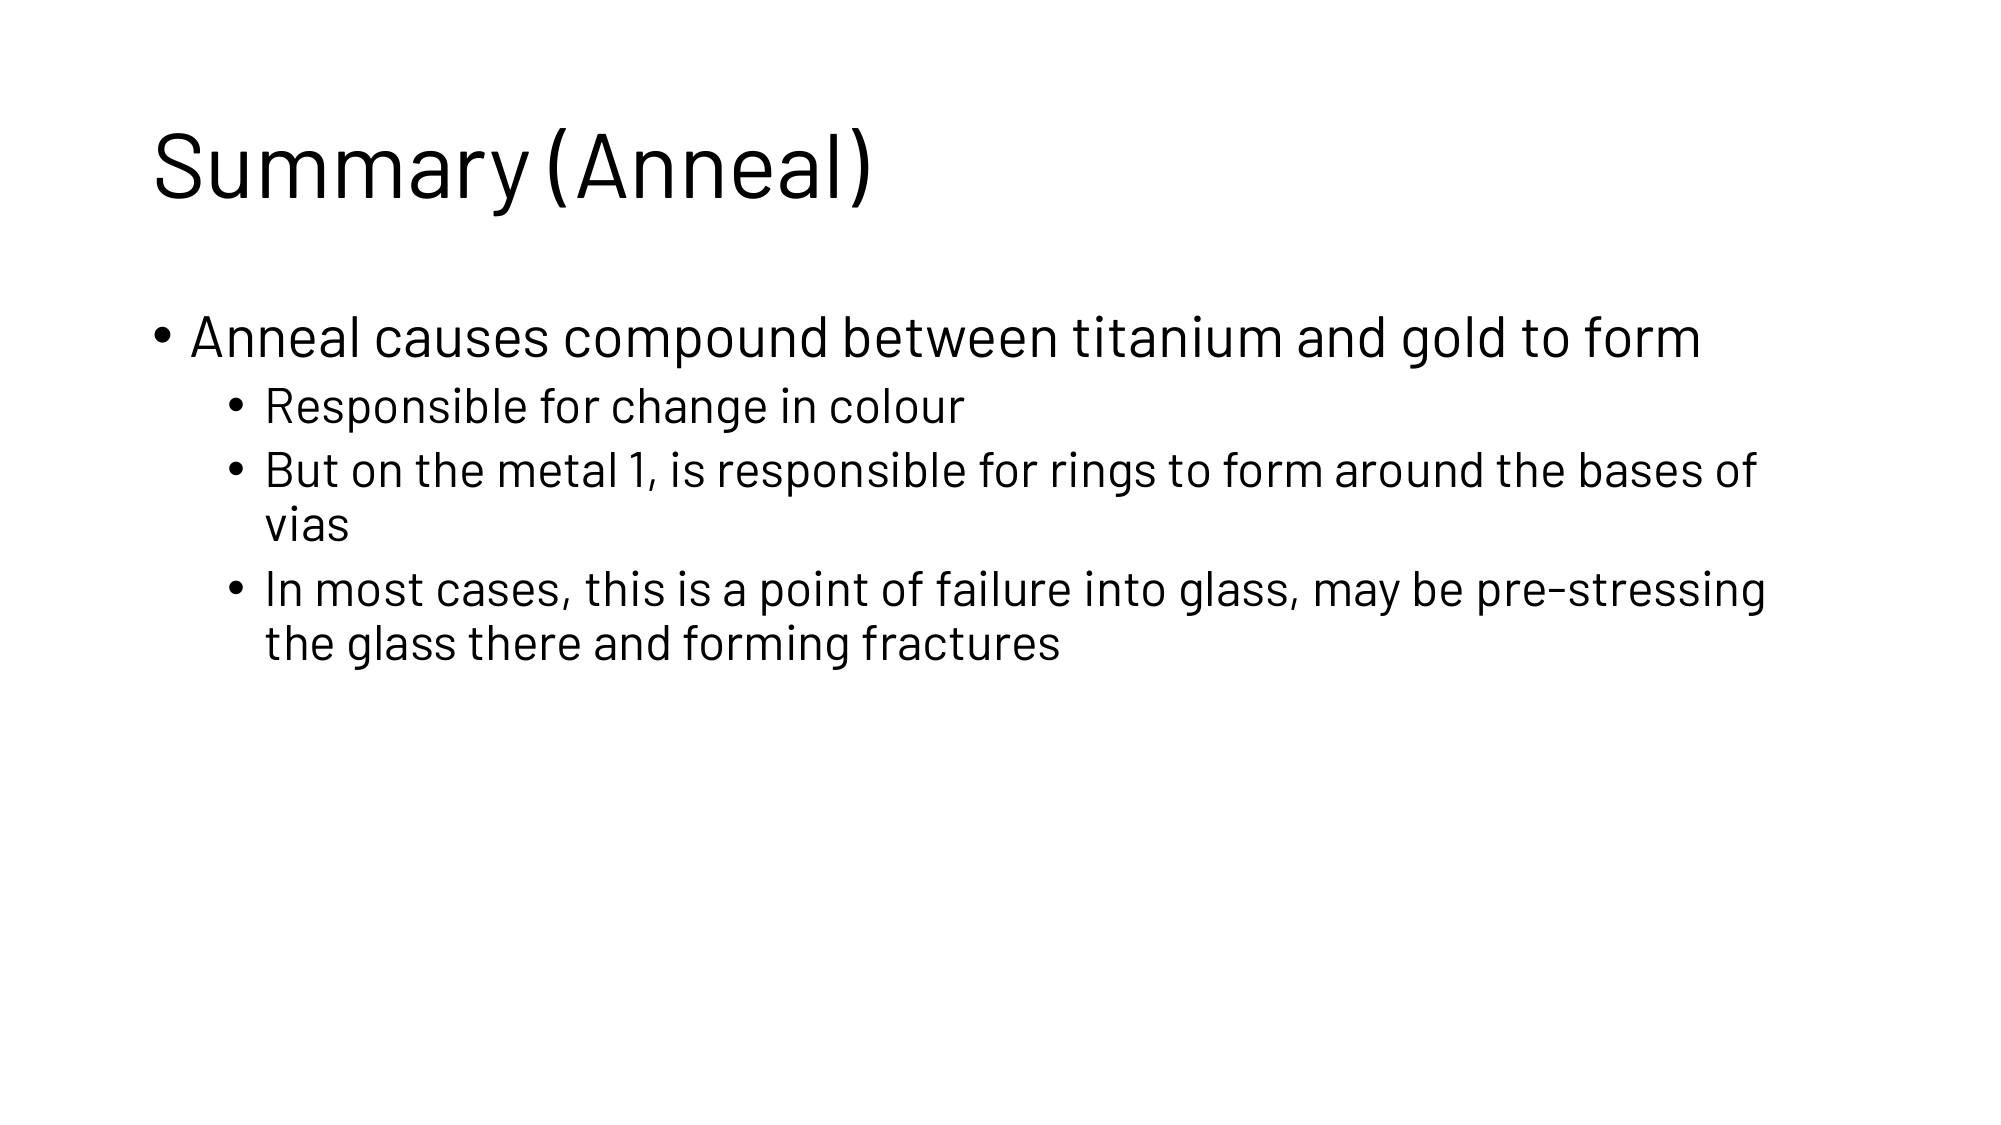

# Summary (Anneal)
Anneal causes compound between titanium and gold to form
Responsible for change in colour
But on the metal 1, is responsible for rings to form around the bases of vias
In most cases, this is a point of failure into glass, may be pre-stressing the glass there and forming fractures